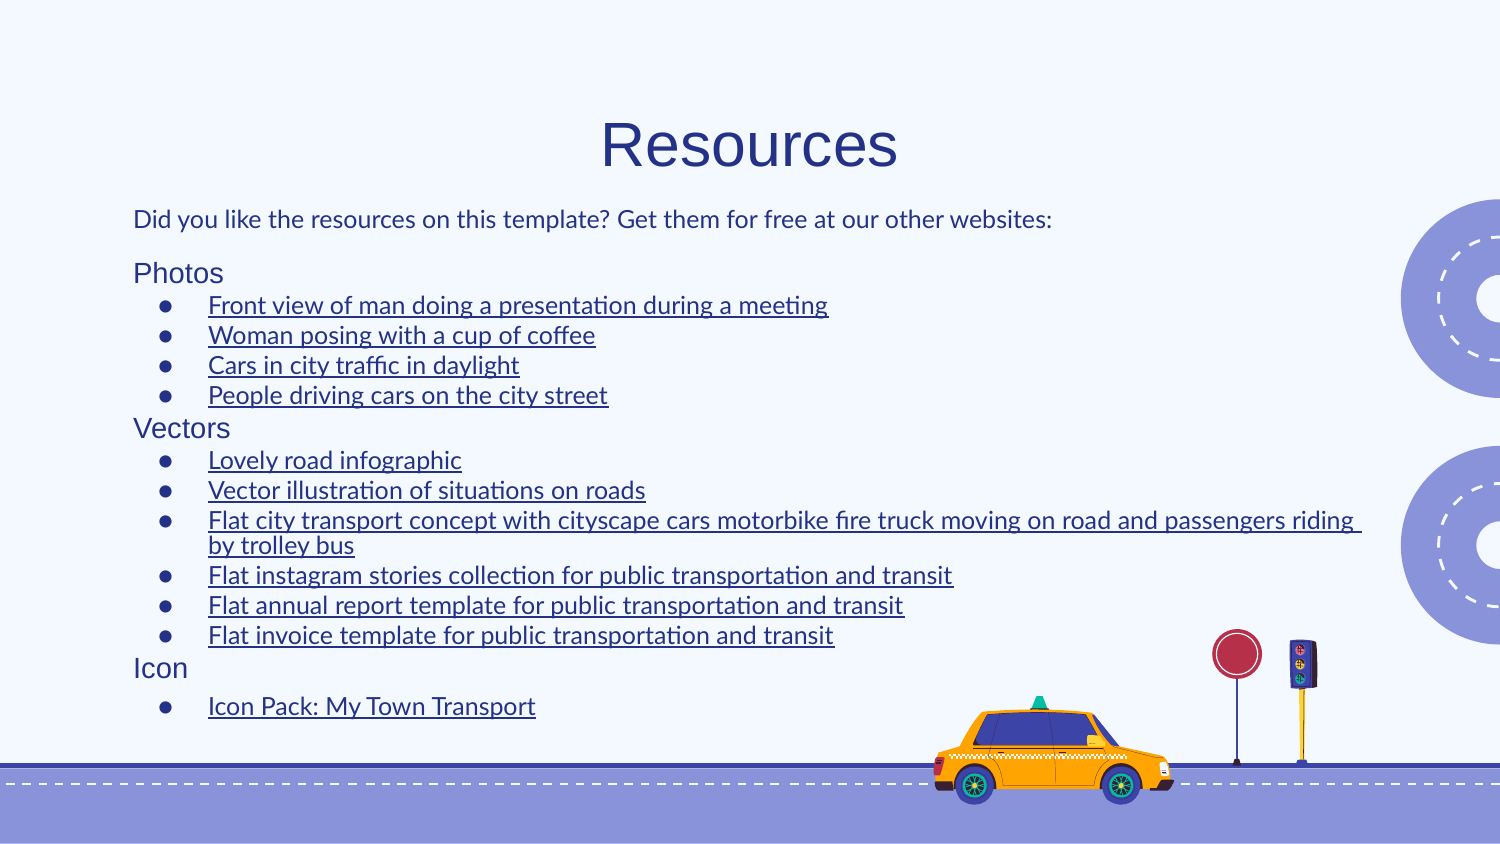

# Resources
Did you like the resources on this template? Get them for free at our other websites:
Photos
Front view of man doing a presentation during a meeting
Woman posing with a cup of coffee
Cars in city traffic in daylight
People driving cars on the city street
Vectors
Lovely road infographic
Vector illustration of situations on roads
Flat city transport concept with cityscape cars motorbike fire truck moving on road and passengers riding by trolley bus
Flat instagram stories collection for public transportation and transit
Flat annual report template for public transportation and transit
Flat invoice template for public transportation and transit
Icon
Icon Pack: My Town Transport